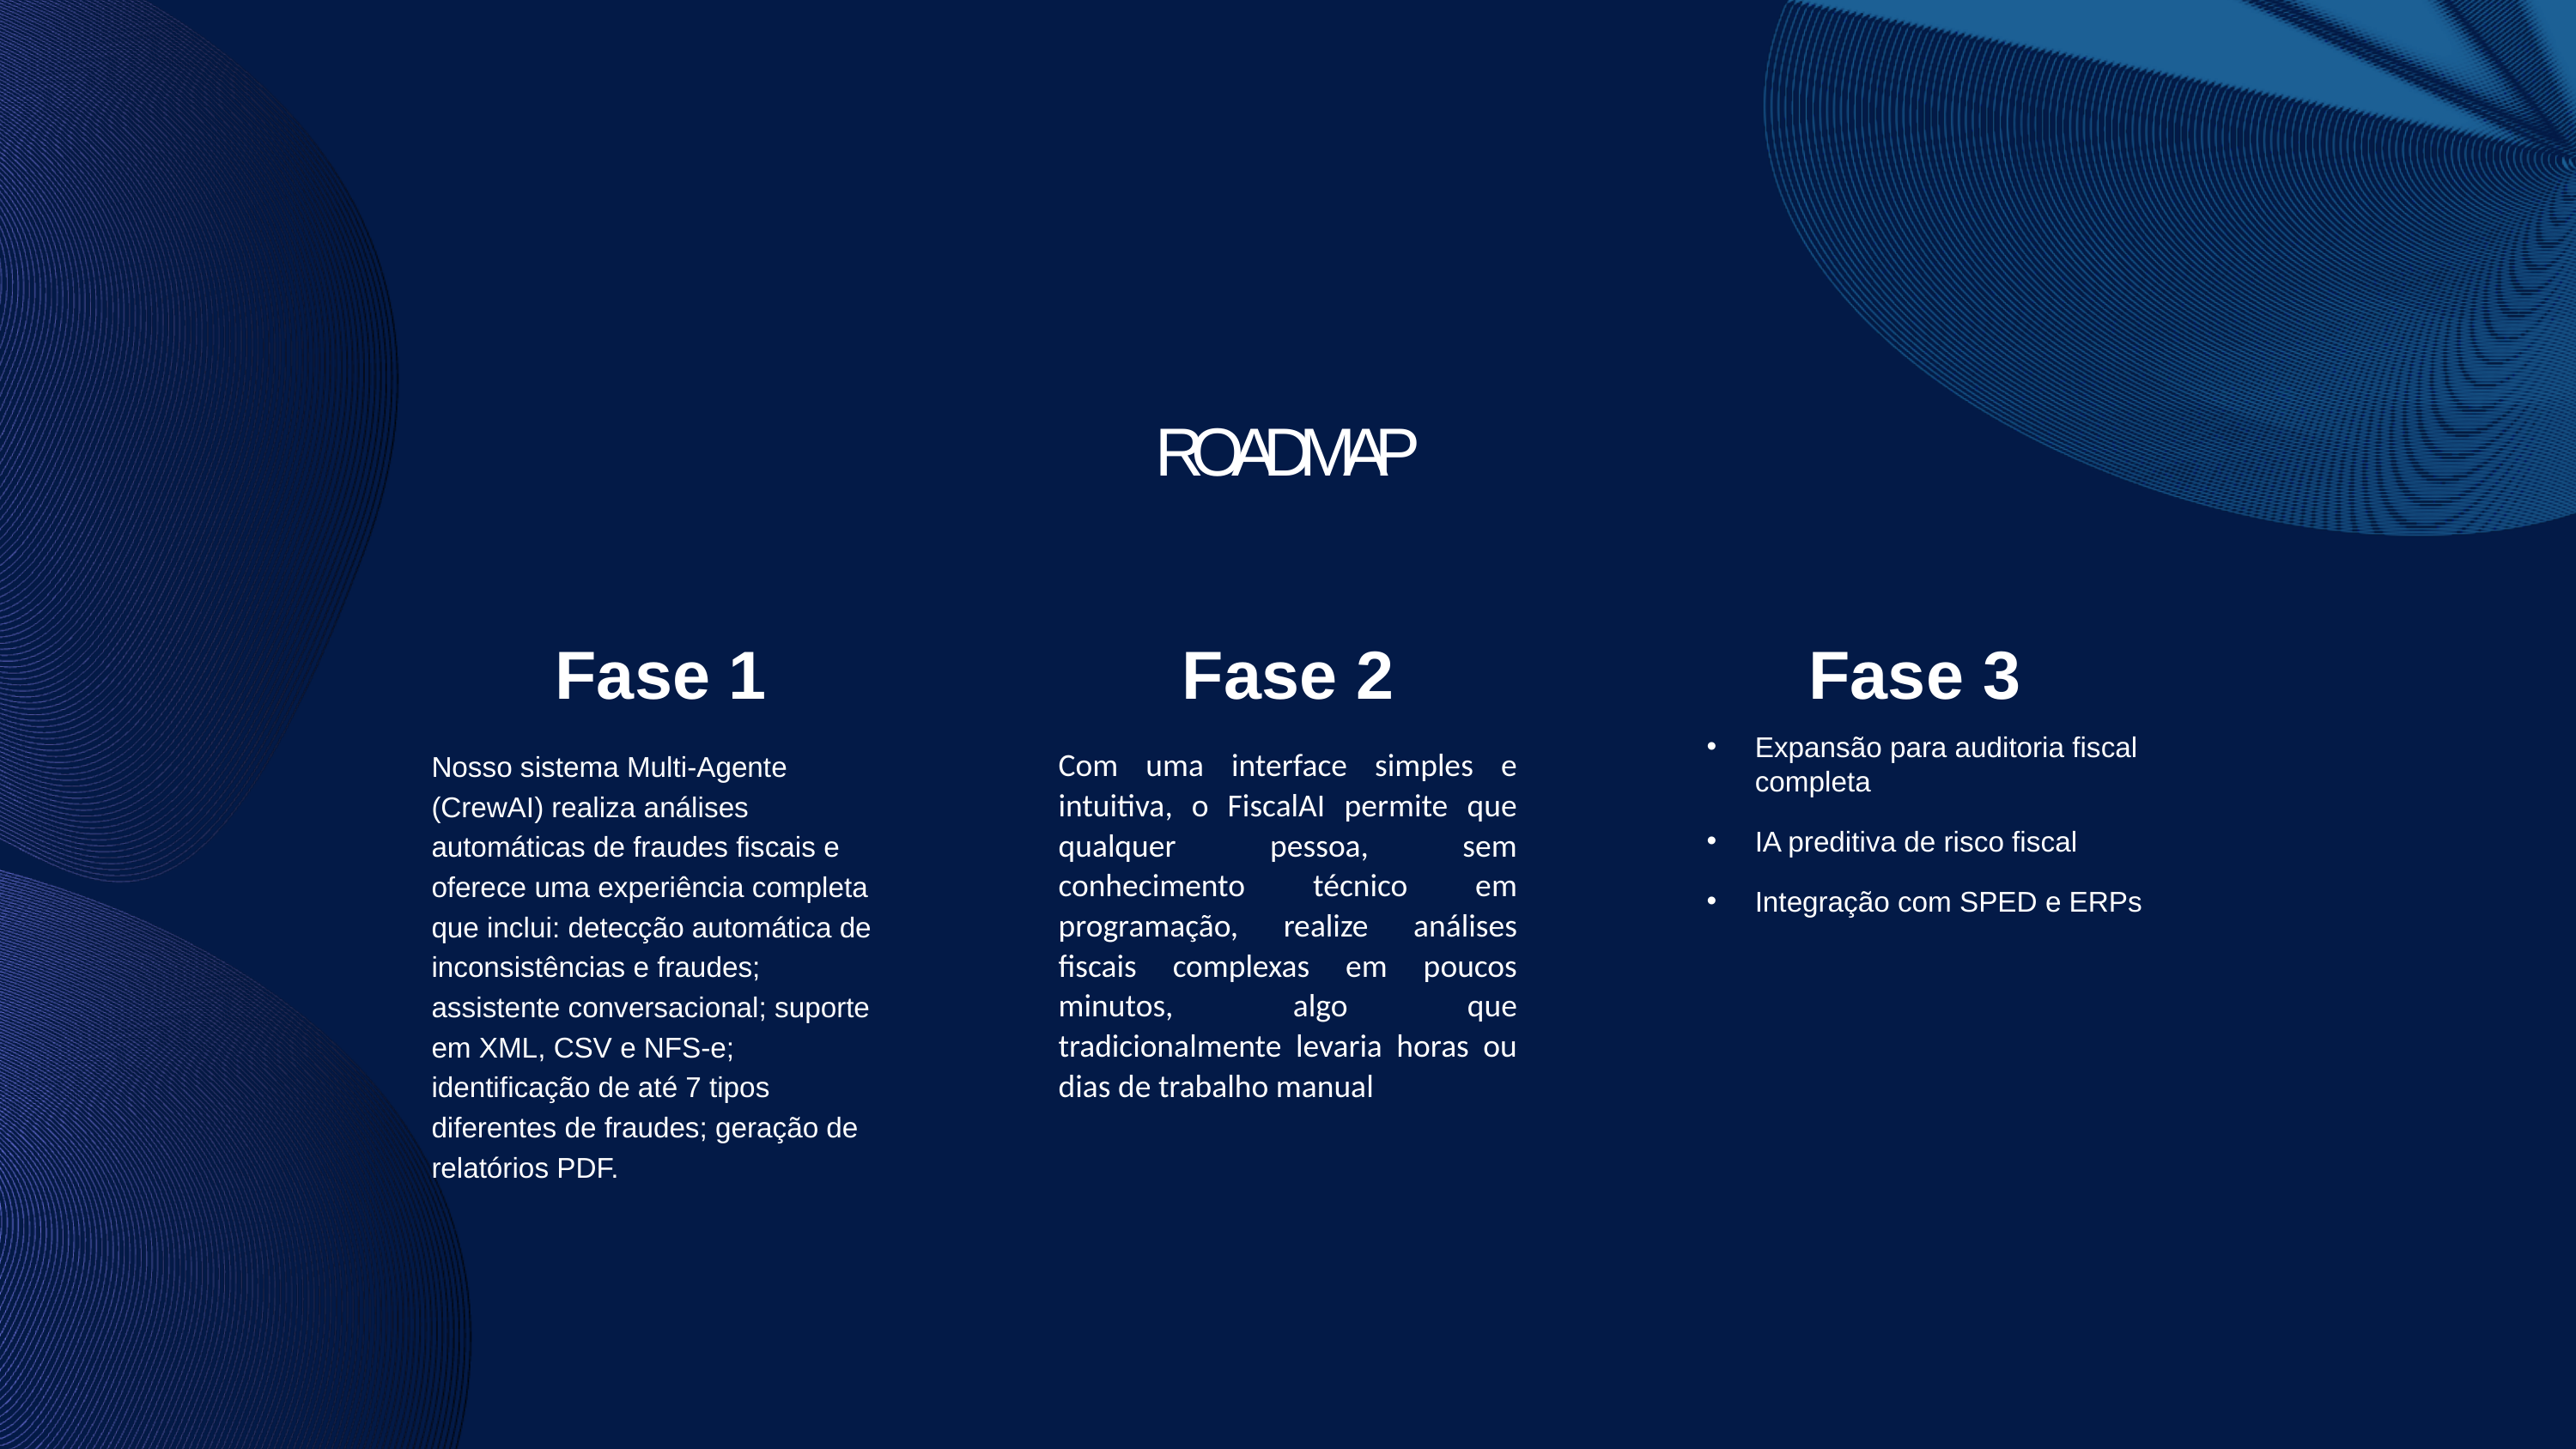

ROADMAP
Fase 1
Fase 2
Fase 3
Expansão para auditoria fiscal completa
IA preditiva de risco fiscal
Integração com SPED e ERPs

Nosso sistema Multi-Agente (CrewAI) realiza análises automáticas de fraudes fiscais e oferece uma experiência completa que inclui: detecção automática de inconsistências e fraudes; assistente conversacional; suporte em XML, CSV e NFS-e; identificação de até 7 tipos diferentes de fraudes; geração de relatórios PDF.

Com uma interface simples e intuitiva, o FiscalAI permite que qualquer pessoa, sem conhecimento técnico em programação, realize análises fiscais complexas em poucos minutos, algo que tradicionalmente levaria horas ou dias de trabalho manual